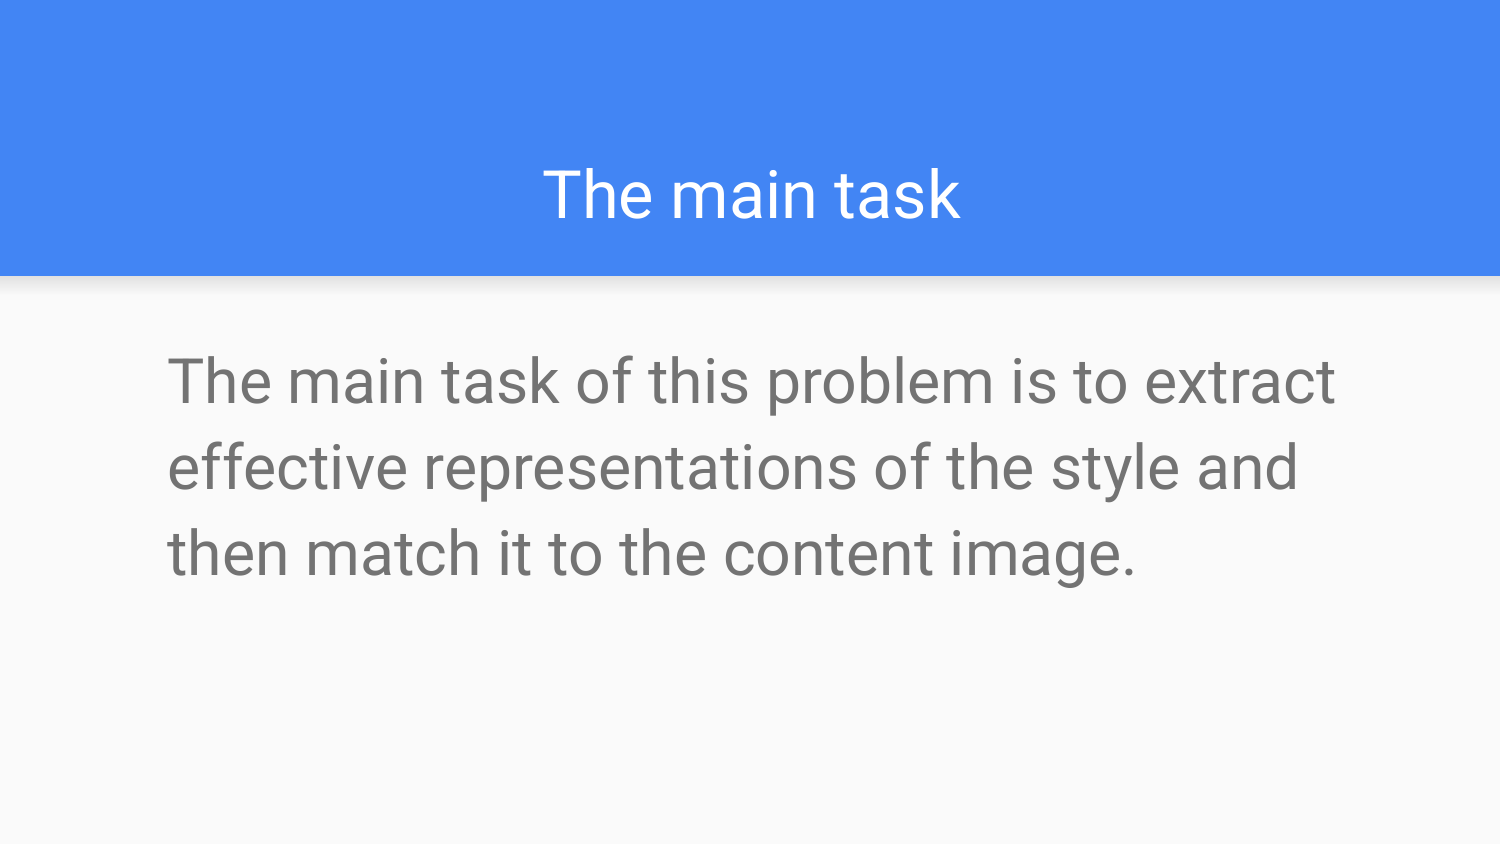

# The main task
The main task of this problem is to extract effective representations of the style and then match it to the content image.